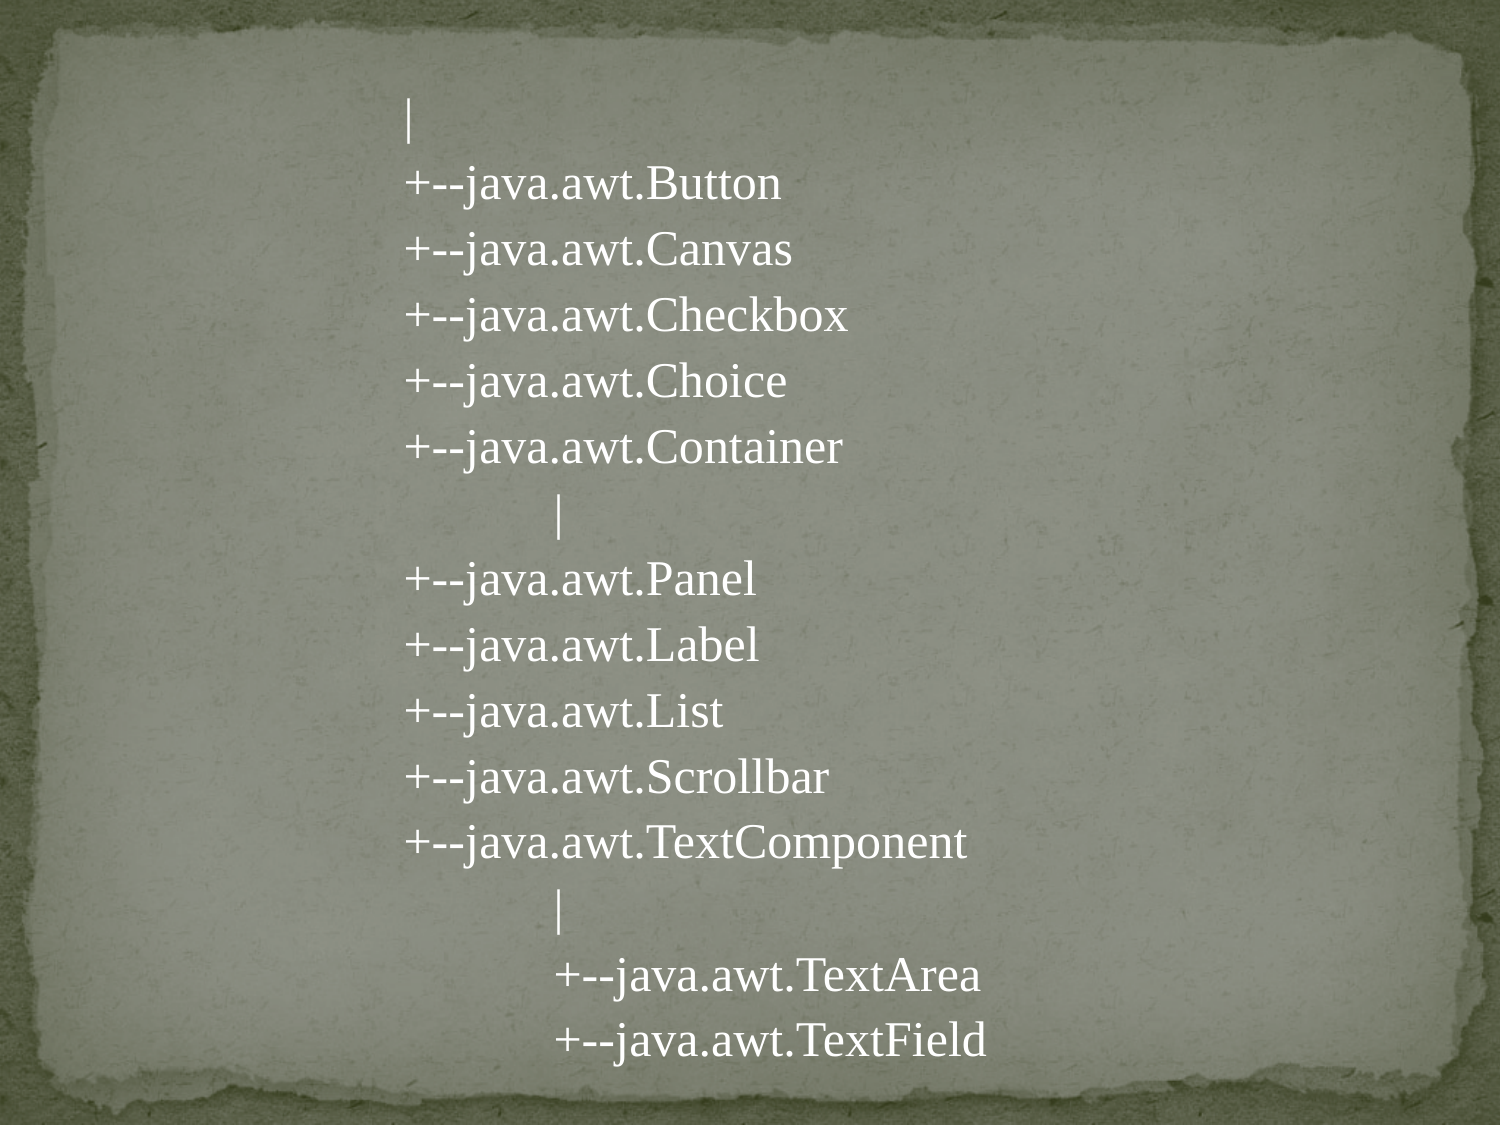

|
            +--java.awt.Button
            +--java.awt.Canvas
	+--java.awt.Checkbox
	+--java.awt.Choice
	+--java.awt.Container
		|
	+--java.awt.Panel
	+--java.awt.Label
	+--java.awt.List
	+--java.awt.Scrollbar
	+--java.awt.TextComponent
	            |
          		+--java.awt.TextArea
          		+--java.awt.TextField